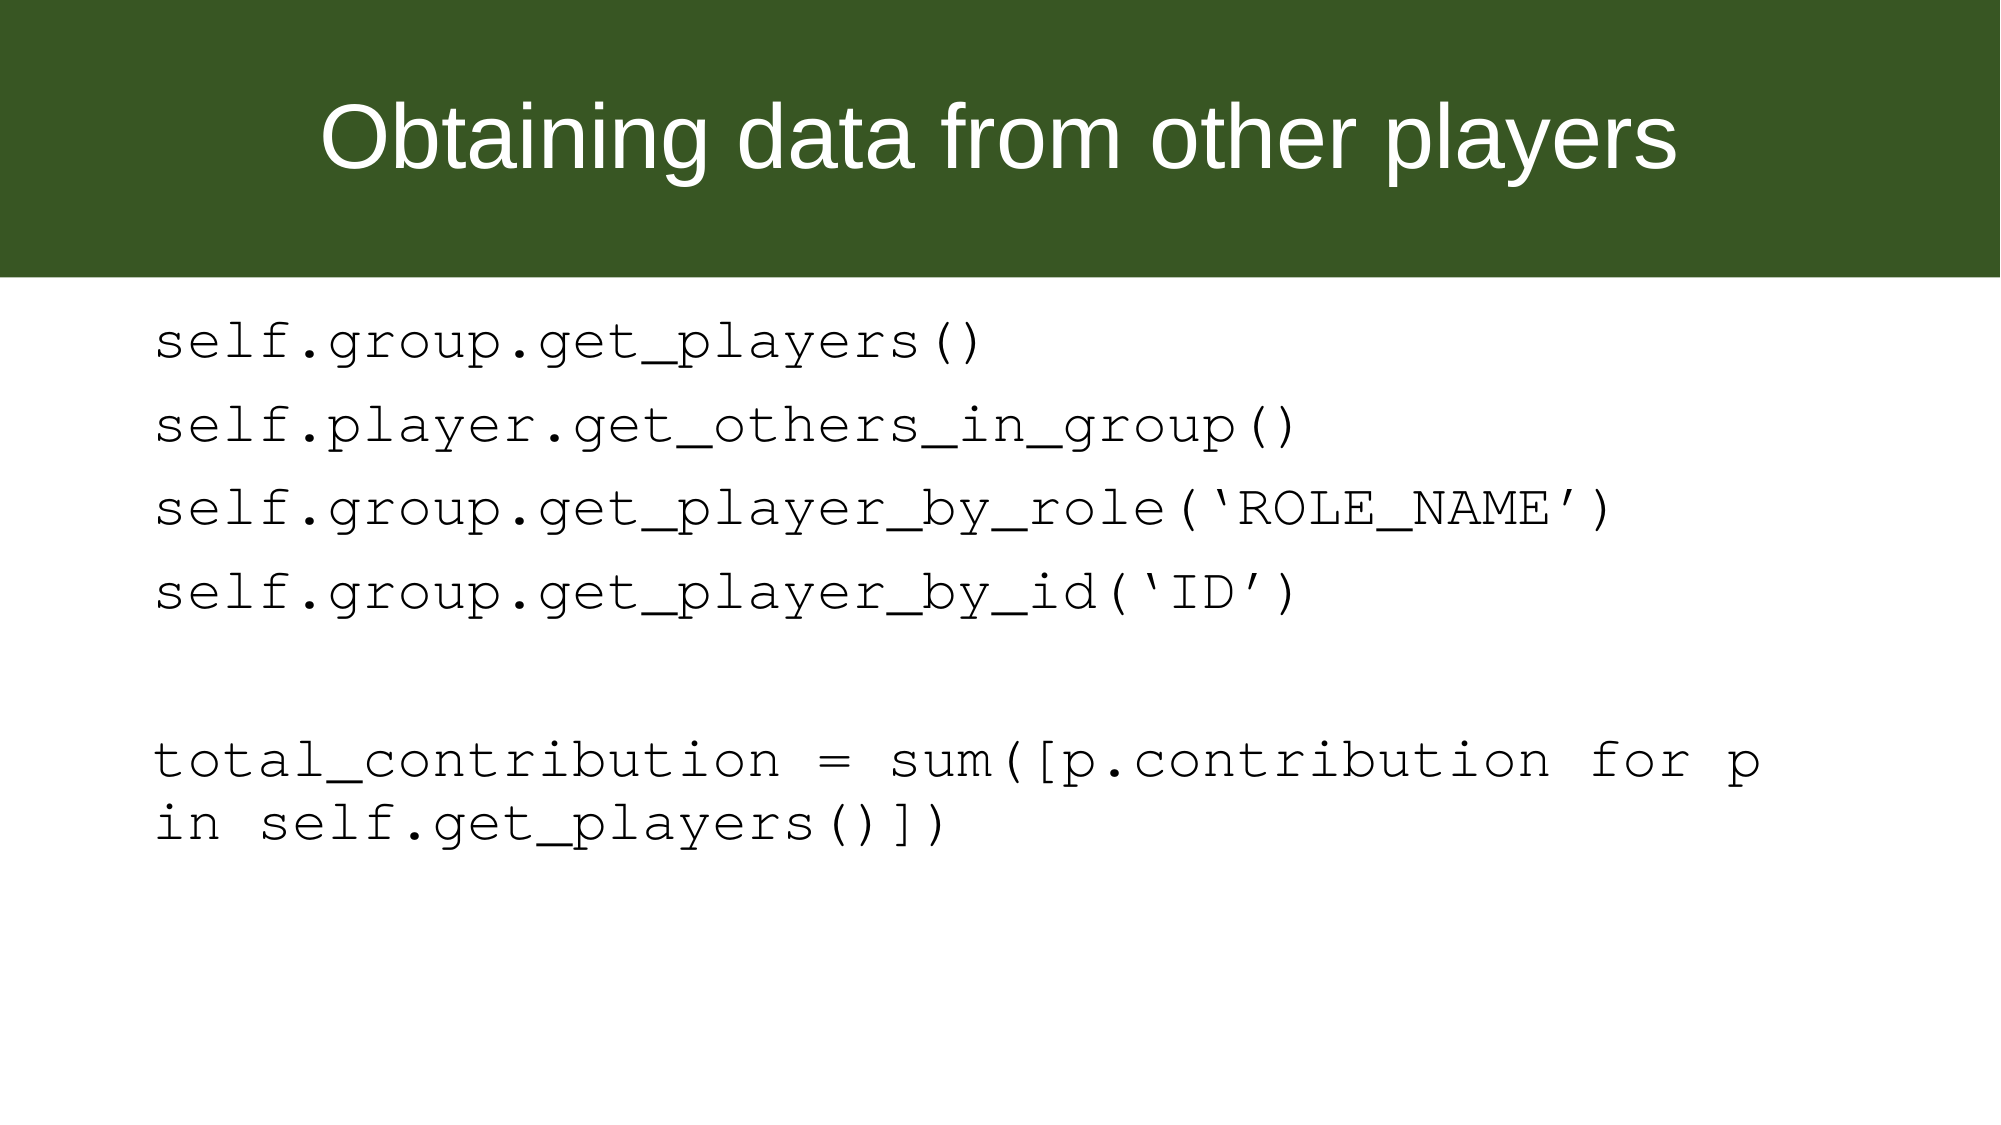

# Obtaining data from other players
self.group.get_players()
self.player.get_others_in_group()
self.group.get_player_by_role(‘ROLE_NAME’)
self.group.get_player_by_id(‘ID’)

total_contribution = sum([p.contribution for p in self.get_players()])